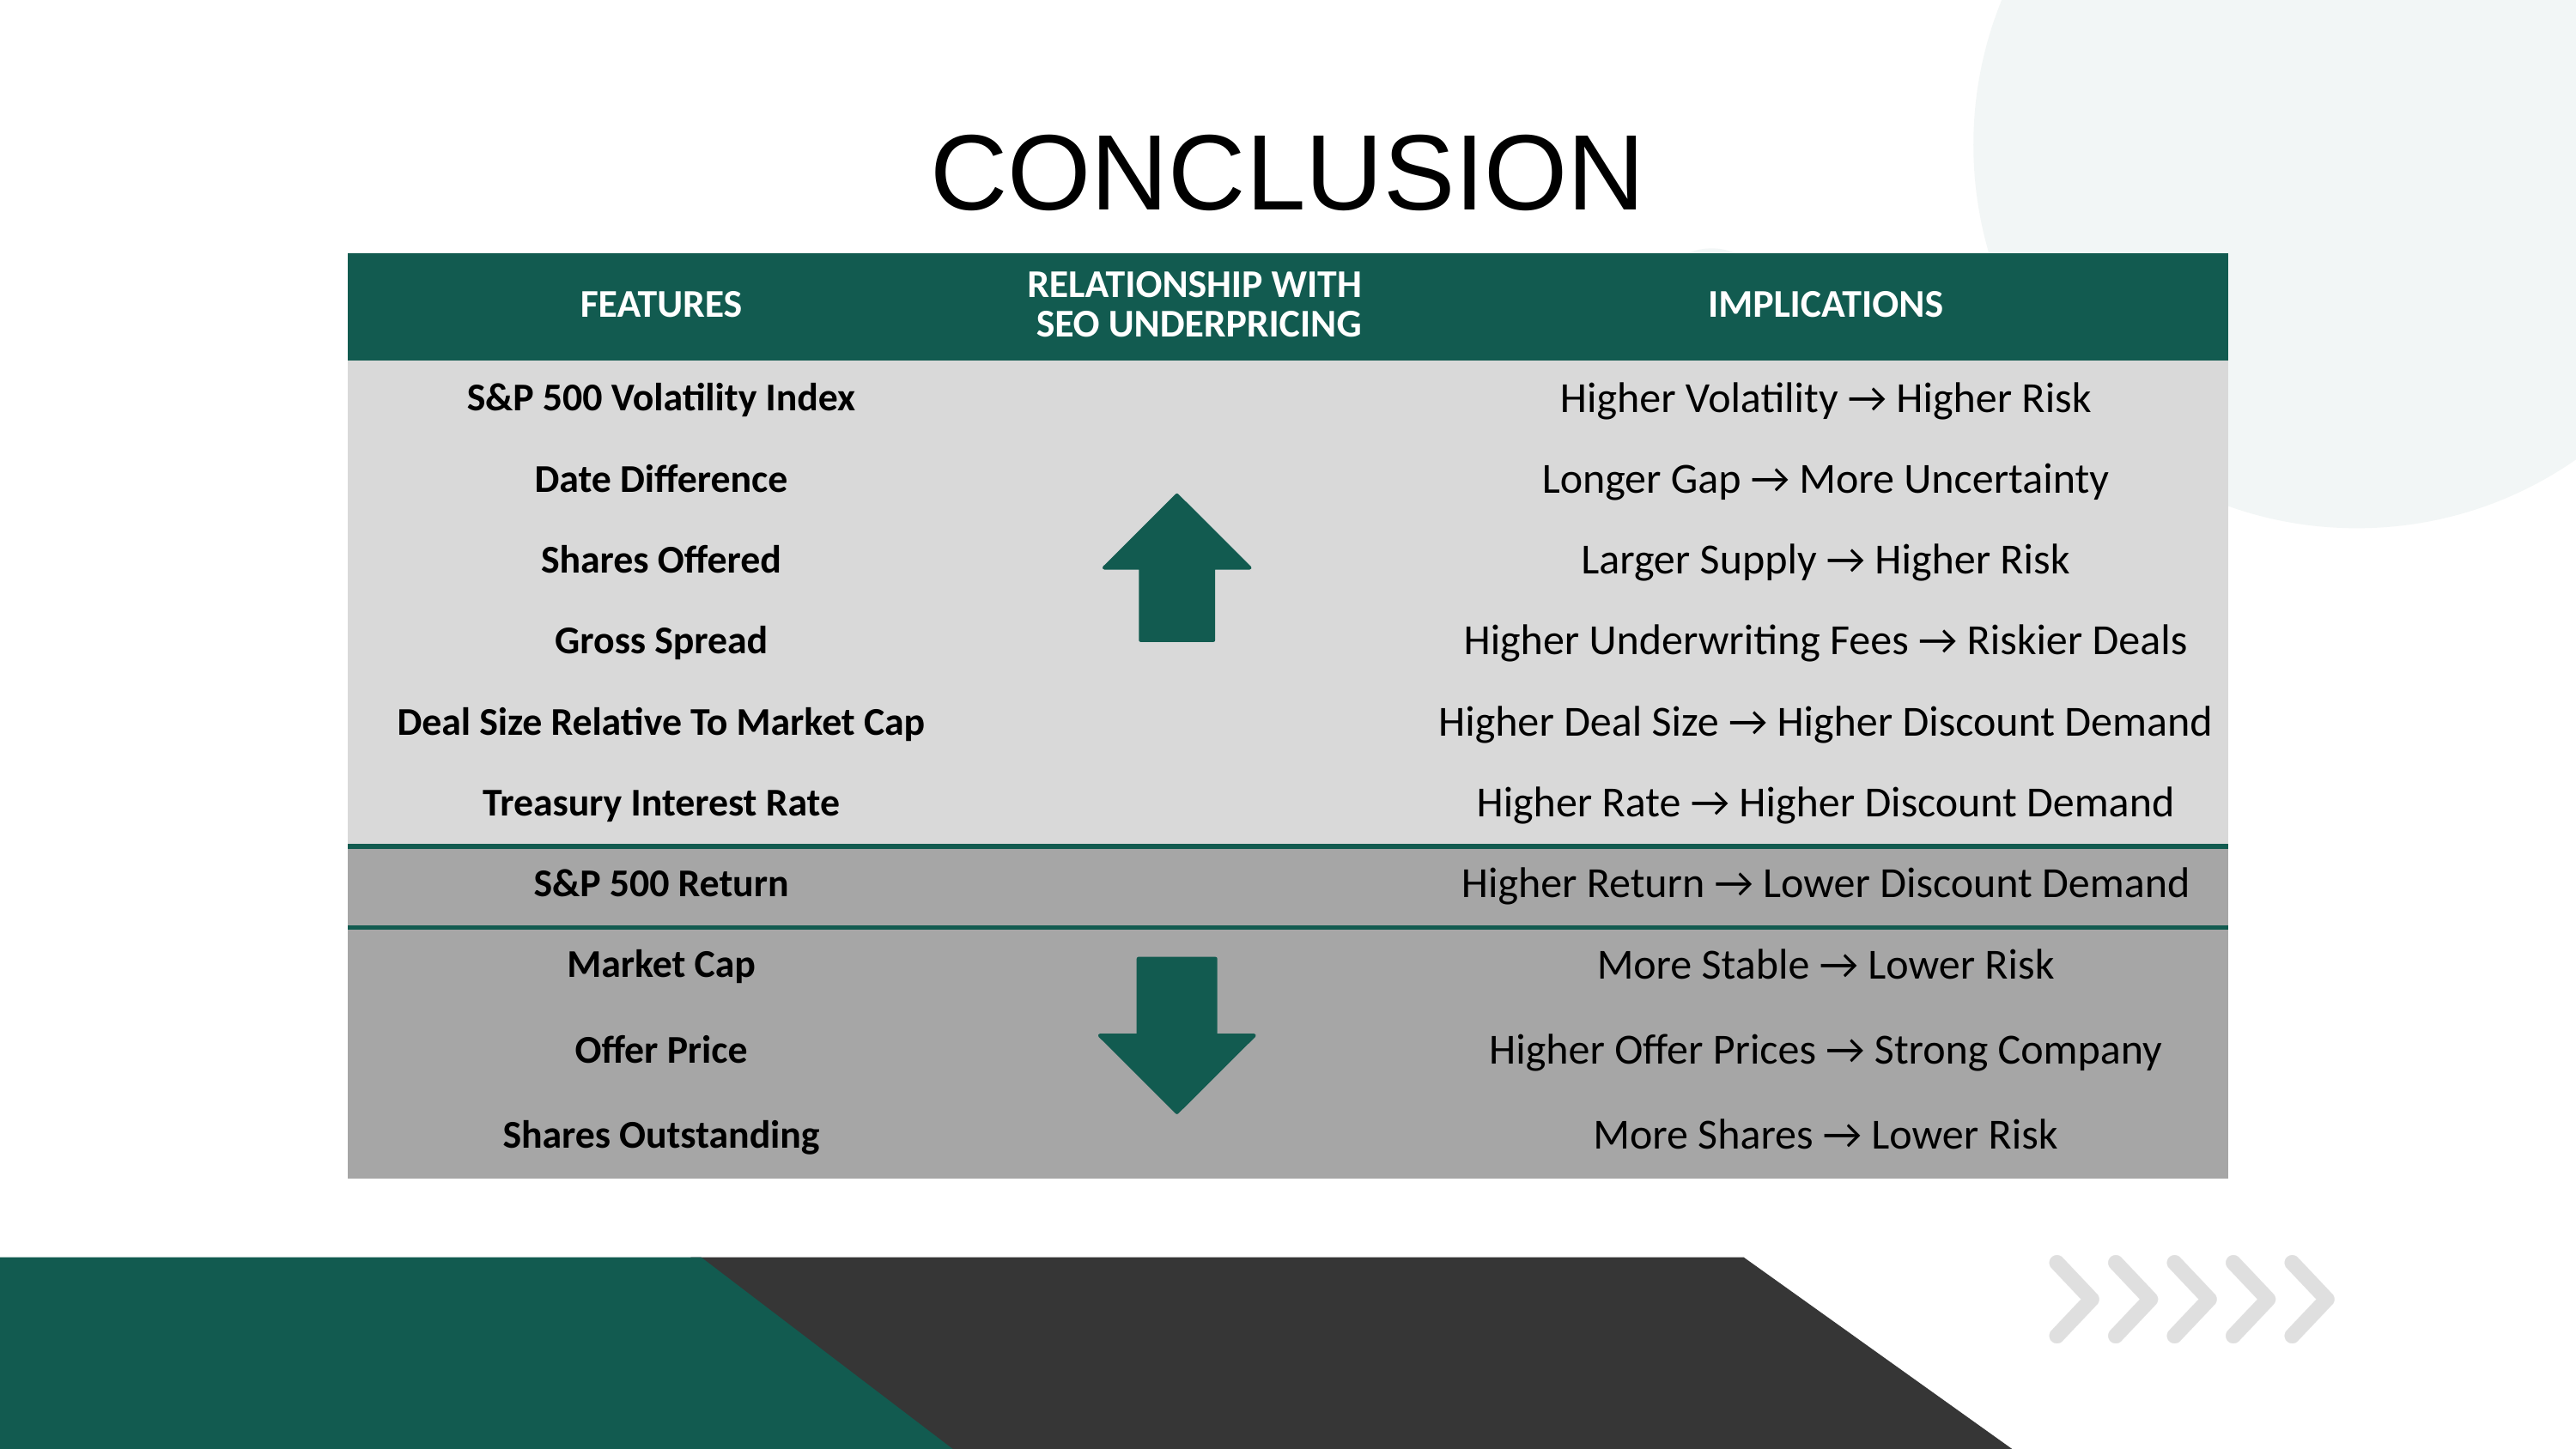

CONCLUSION

| FEATURES | RELATIONSHIP WITH SEO UNDERPRICING | IMPLICATIONS |
| --- | --- | --- |
| S&P 500 Volatility Index |  | Higher Volatility → Higher Risk |
| Date Difference |  | Longer Gap → More Uncertainty |
| Shares Offered |  | Larger Supply → Higher Risk |
| Gross Spread |  | Higher Underwriting Fees → Riskier Deals |
| Deal Size Relative To Market Cap |  | Higher Deal Size → Higher Discount Demand |
| Treasury Interest Rate |  | Higher Rate → Higher Discount Demand |
| S&P 500 Return |  | Higher Return → Lower Discount Demand |
| Market Cap |  | More Stable → Lower Risk |
| Offer Price |  | Higher Offer Prices → Strong Company |
| Shares Outstanding |  | More Shares → Lower Risk |